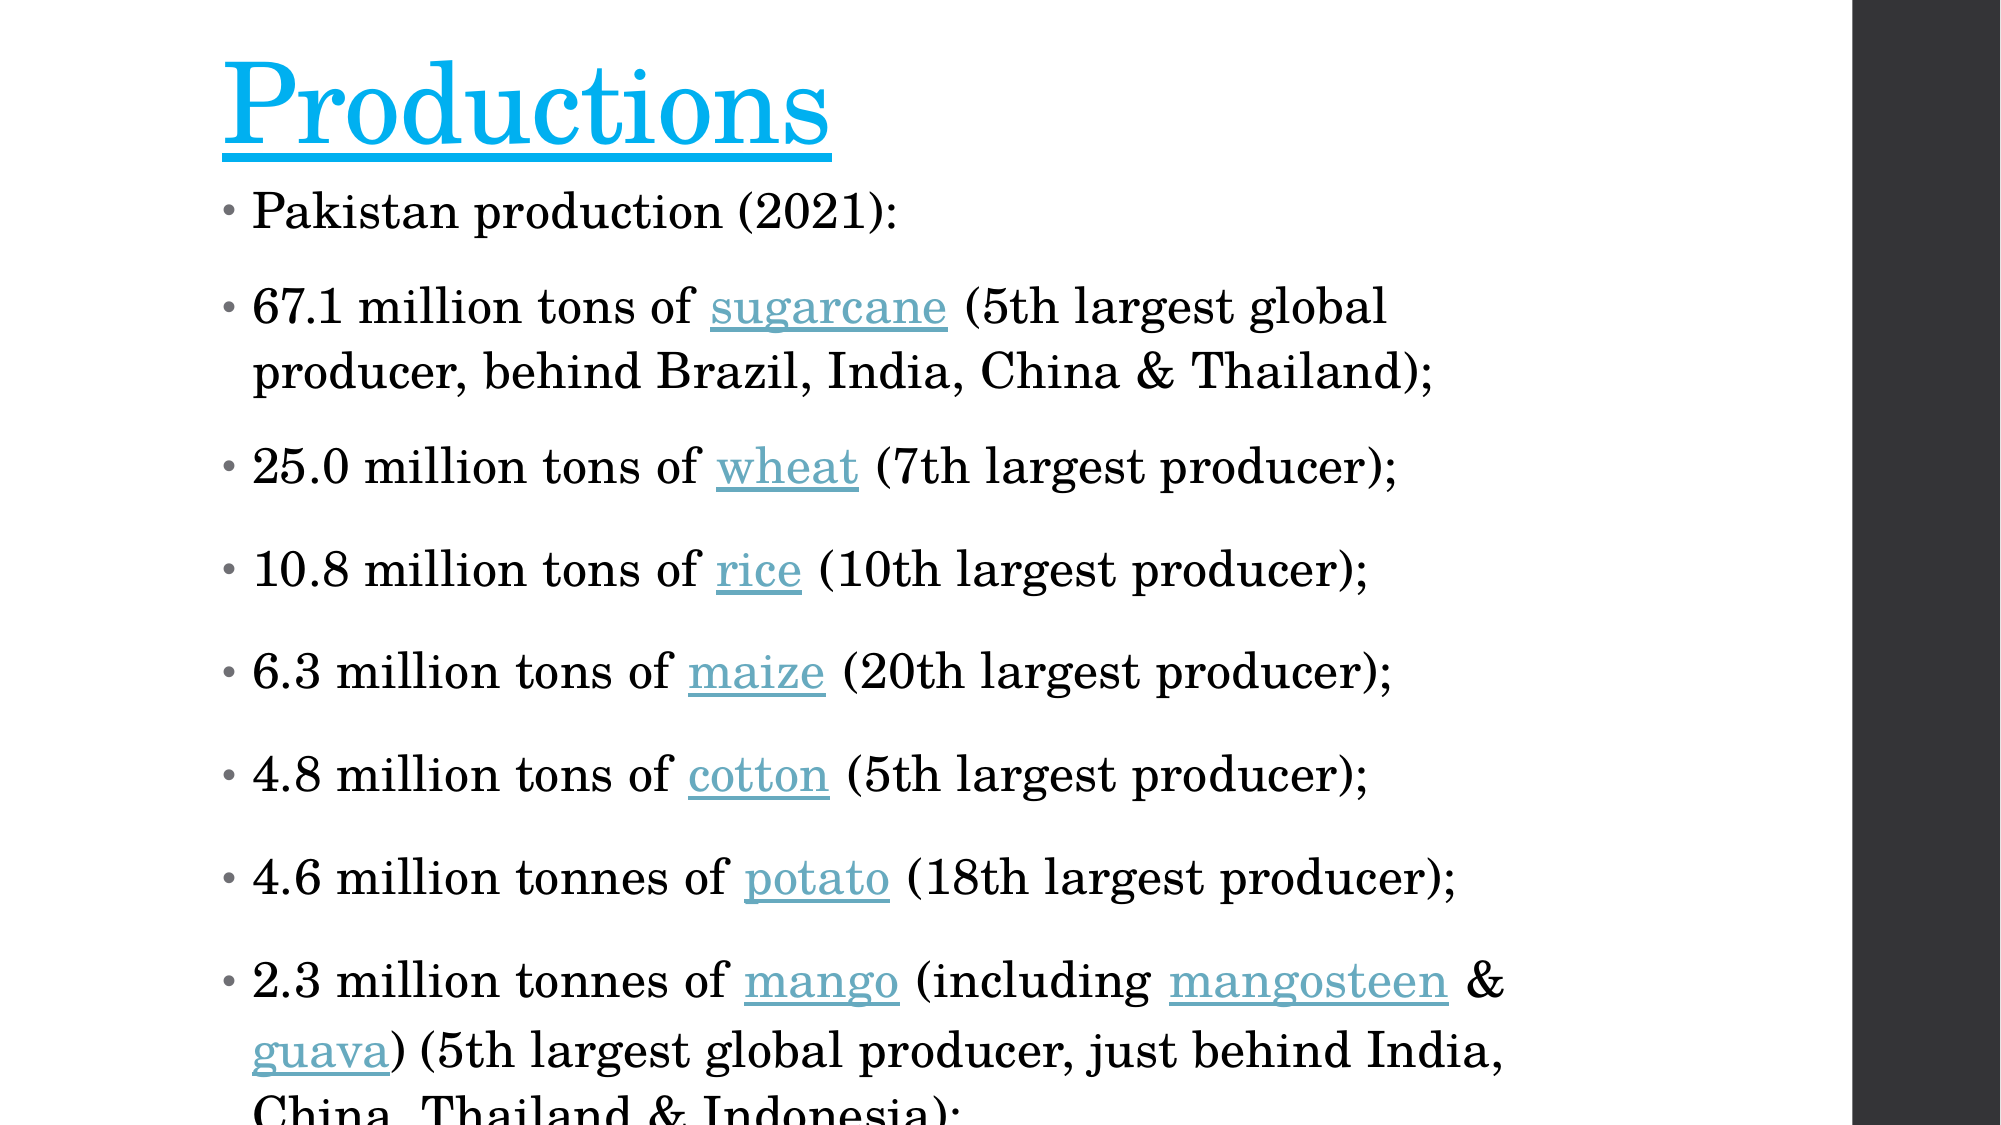

# Productions
Pakistan production (2021):
67.1 million tons of sugarcane (5th largest global producer, behind Brazil, India, China & Thailand);
25.0 million tons of wheat (7th largest producer);
10.8 million tons of rice (10th largest producer);
6.3 million tons of maize (20th largest producer);
4.8 million tons of cotton (5th largest producer);
4.6 million tonnes of potato (18th largest producer);
2.3 million tonnes of mango (including mangosteen & guava) (5th largest global producer, just behind India, China, Thailand & Indonesia);